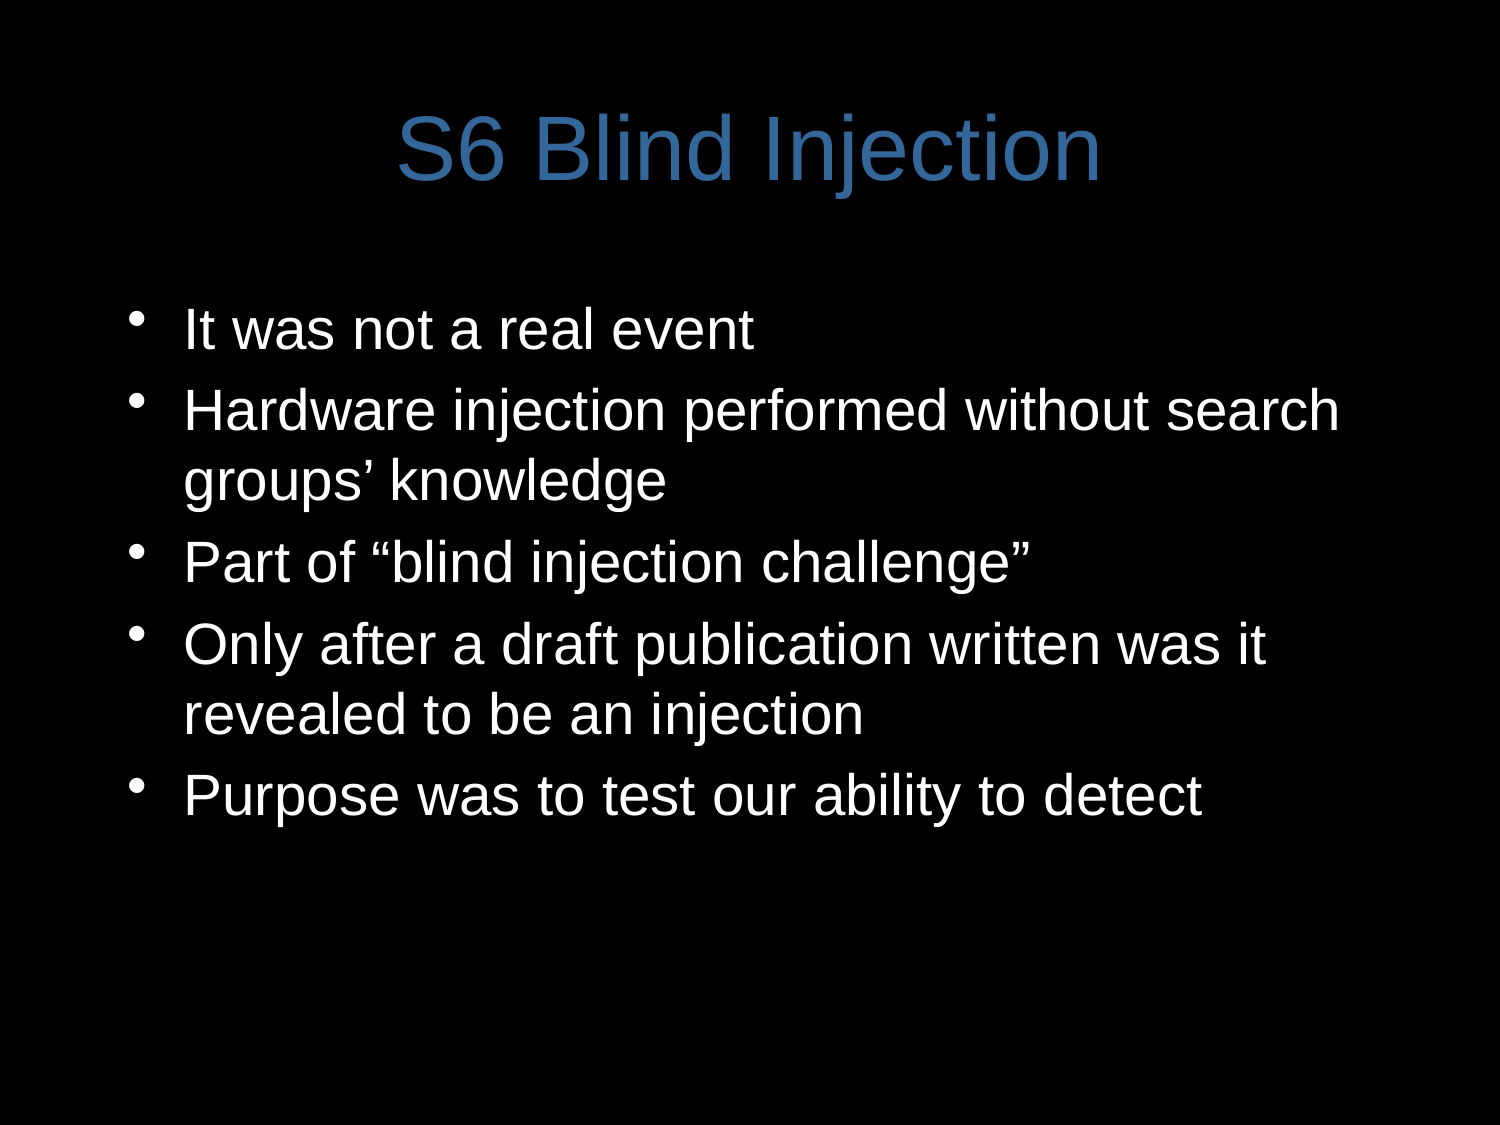

# S6 Blind Injection
It was not a real event
Hardware injection performed without search groups’ knowledge
Part of “blind injection challenge”
Only after a draft publication written was it revealed to be an injection
Purpose was to test our ability to detect